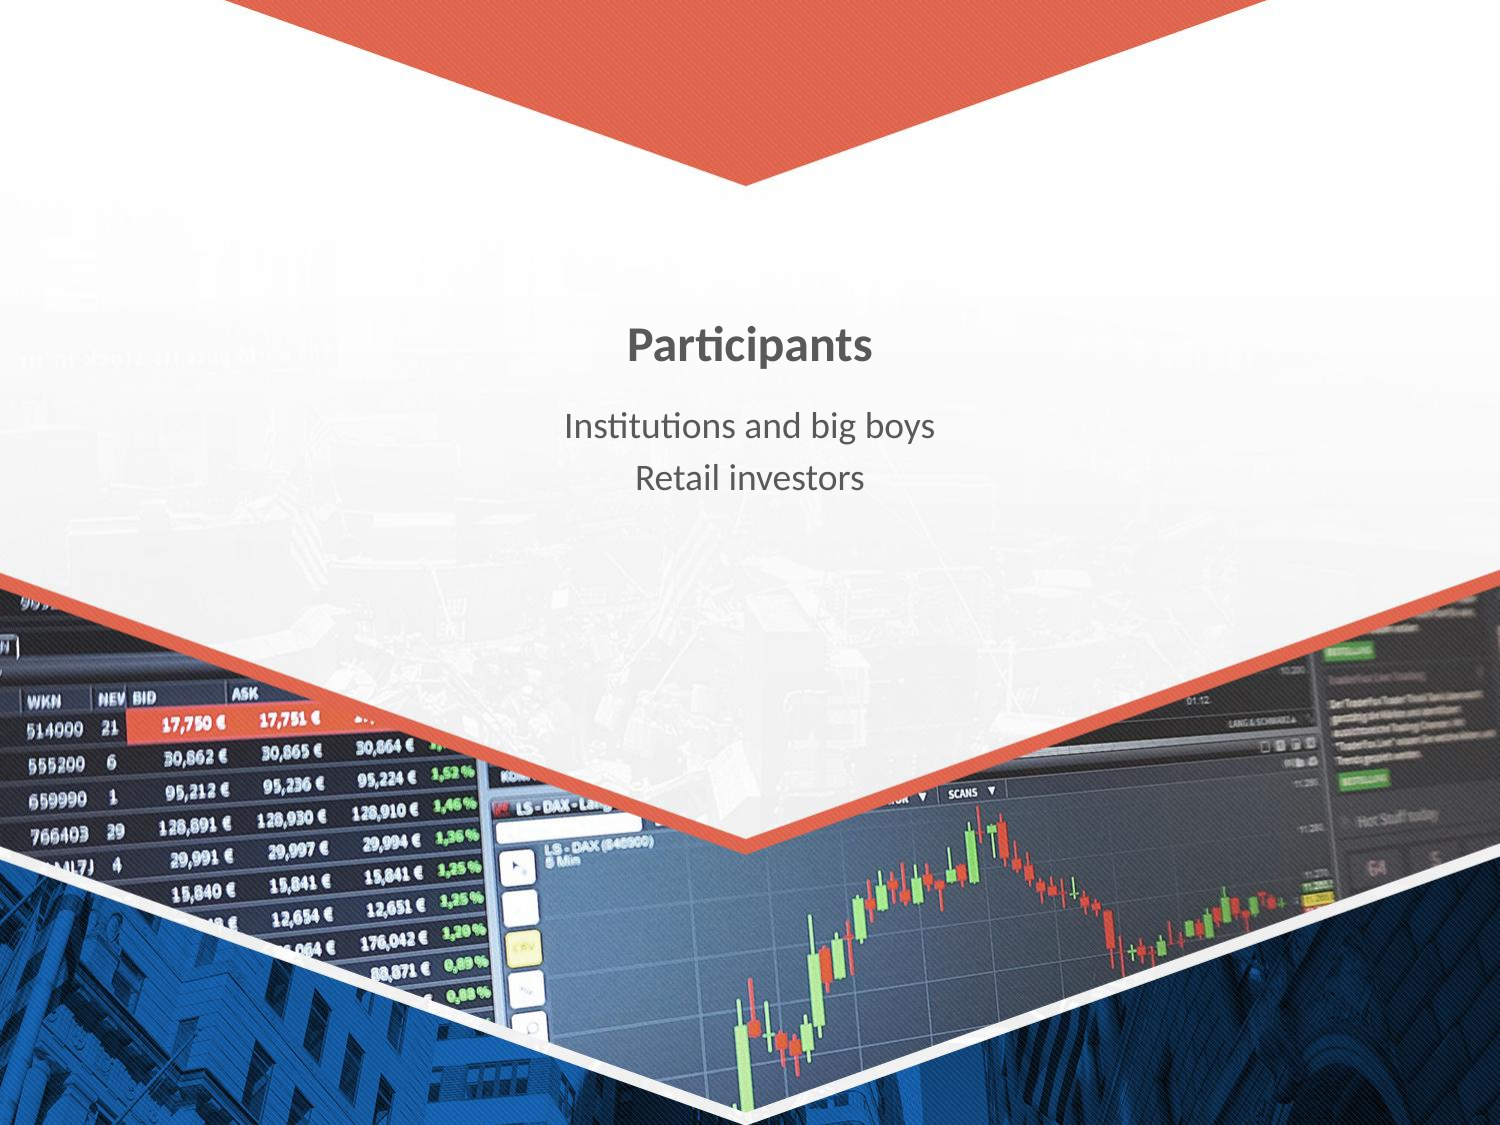

Participants
Institutions and big boys
Retail investors